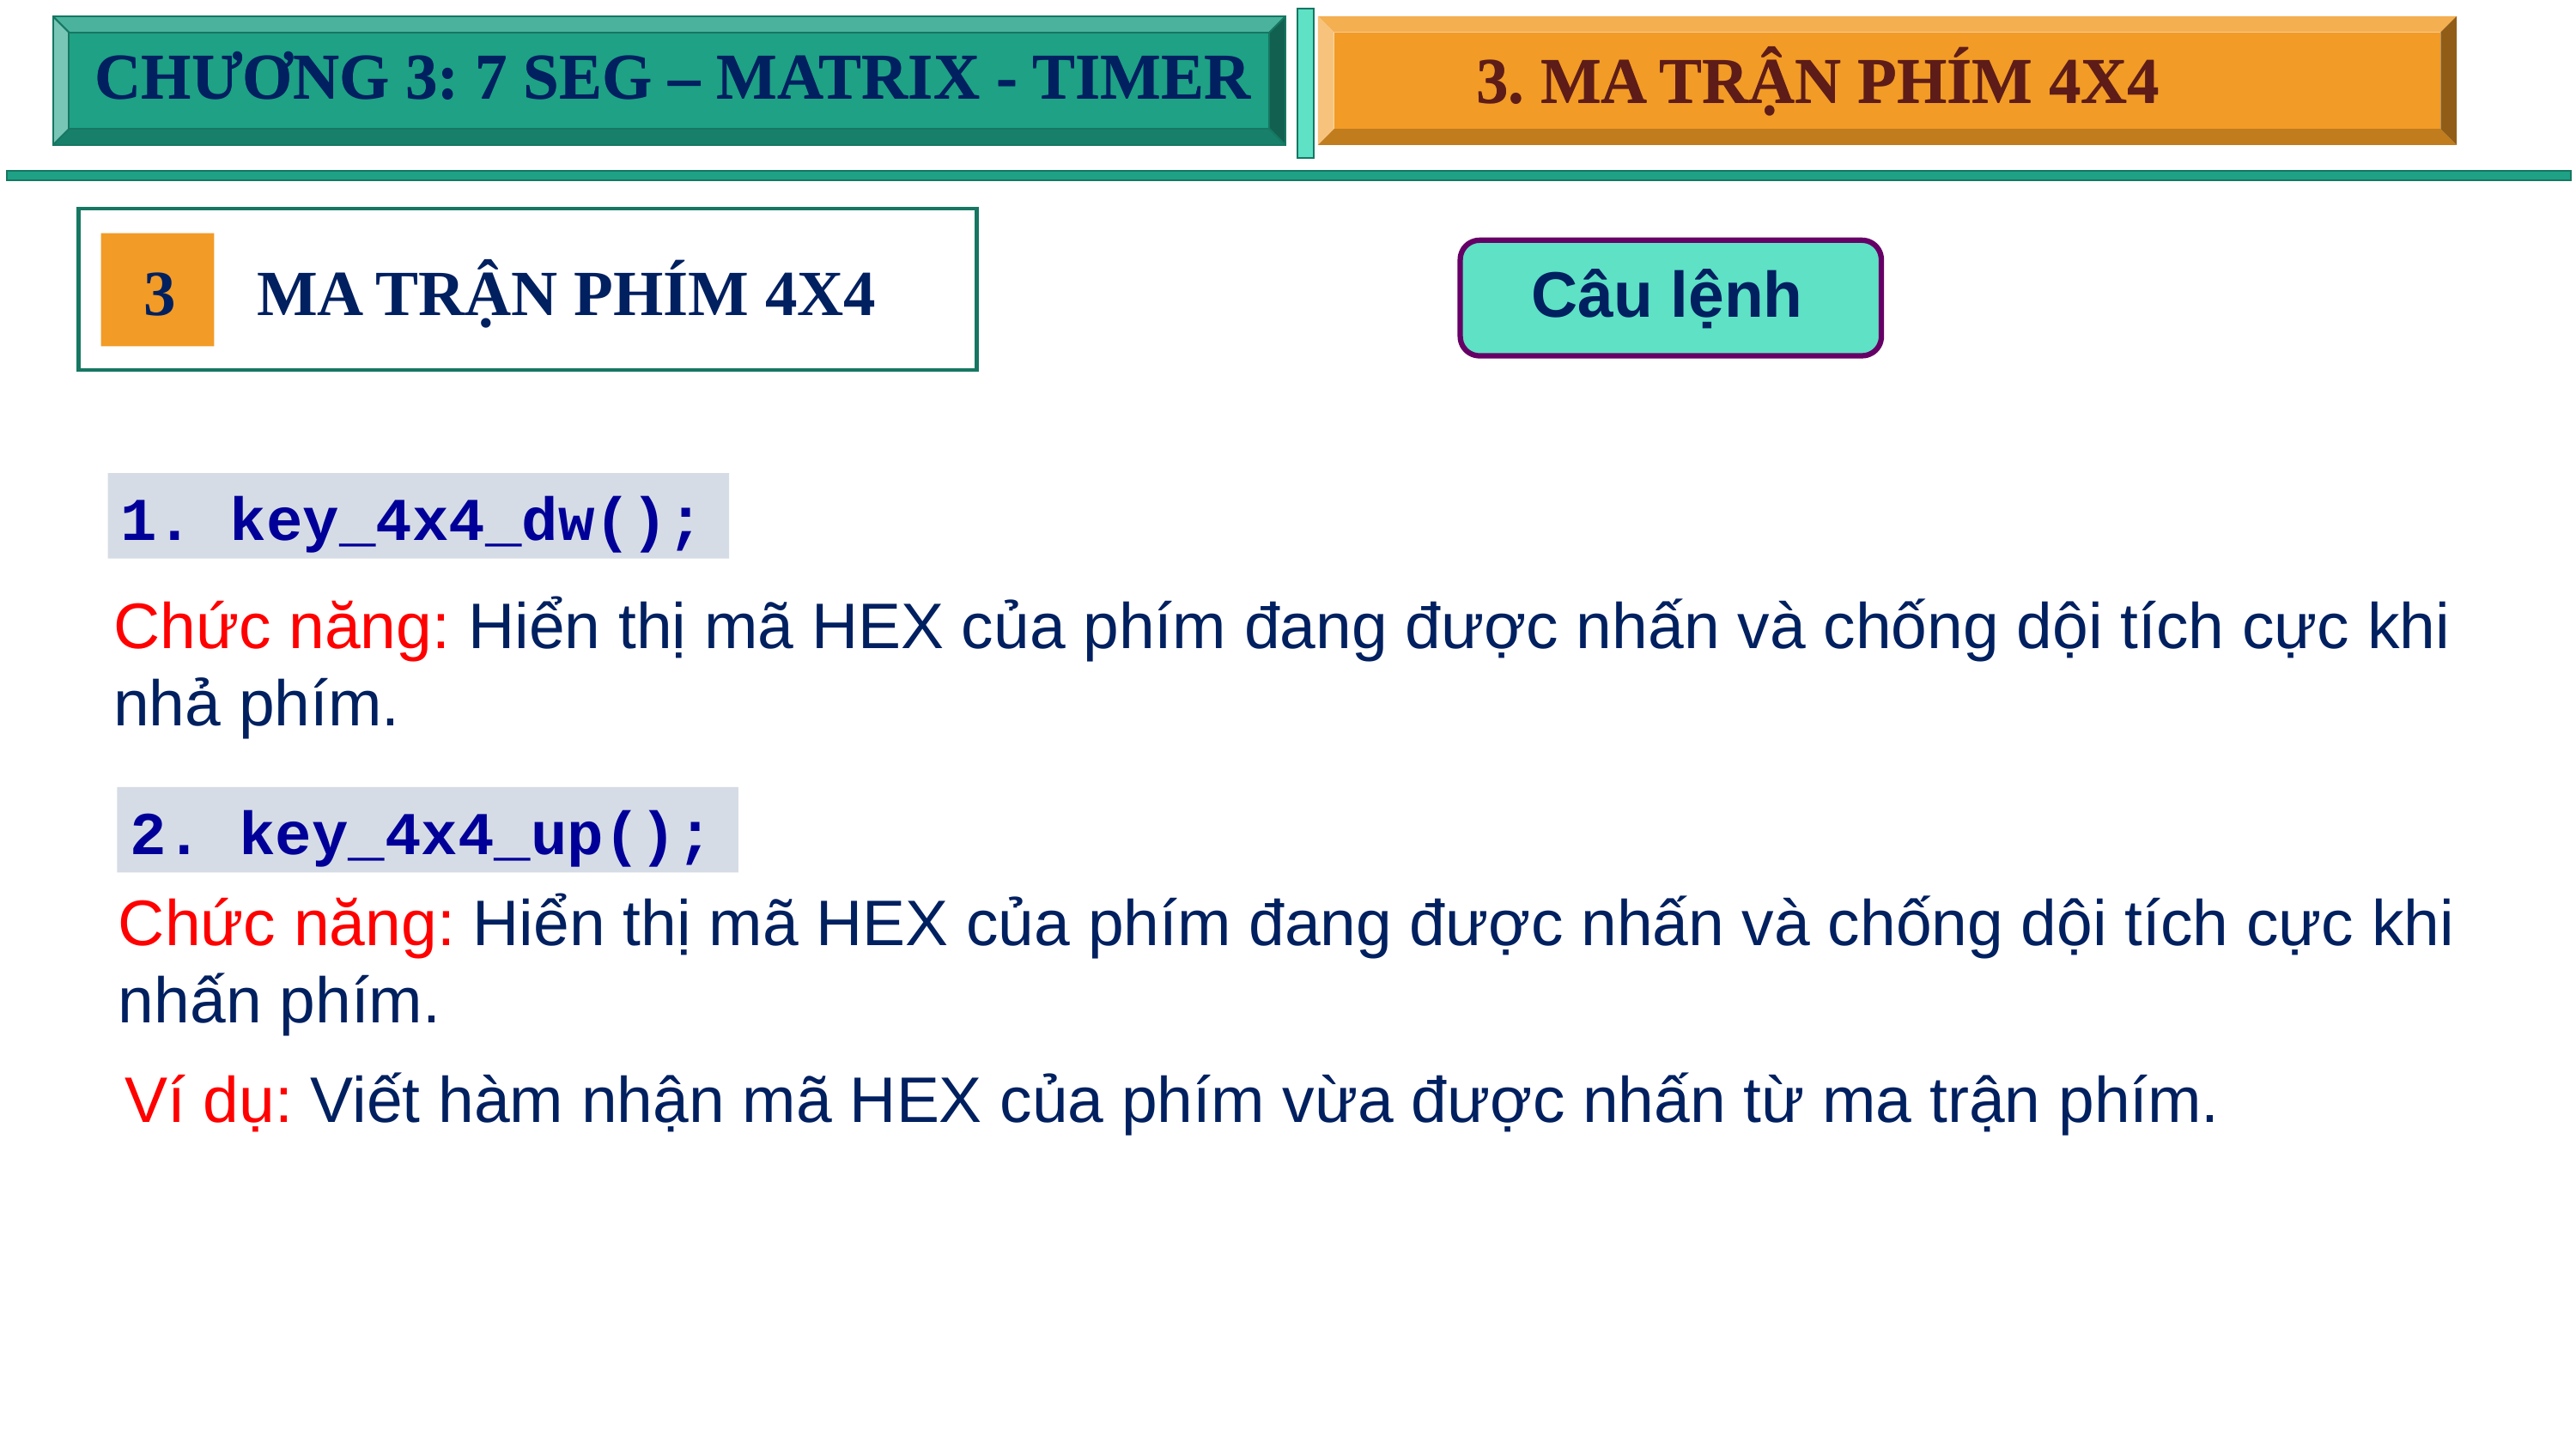

CHƯƠNG 3: 7 SEG – MATRIX - TIMER
CHƯƠNG 3: 7 SEG – MATRIX - TIMER
3. MA TRẬN PHÍM 4X4
3. MA TRẬN PHÍM 4X4

MA TRẬN PHÍM 4X4
3
Câu lệnh
1. key_4x4_dw();

Chức năng: Hiển thị mã HEX của phím đang được nhấn và chống dội tích cực khi nhả phím.
2. key_4x4_up();
Chức năng: Hiển thị mã HEX của phím đang được nhấn và chống dội tích cực khi nhấn phím.
Ví dụ: Viết hàm nhận mã HEX của phím vừa được nhấn từ ma trận phím.